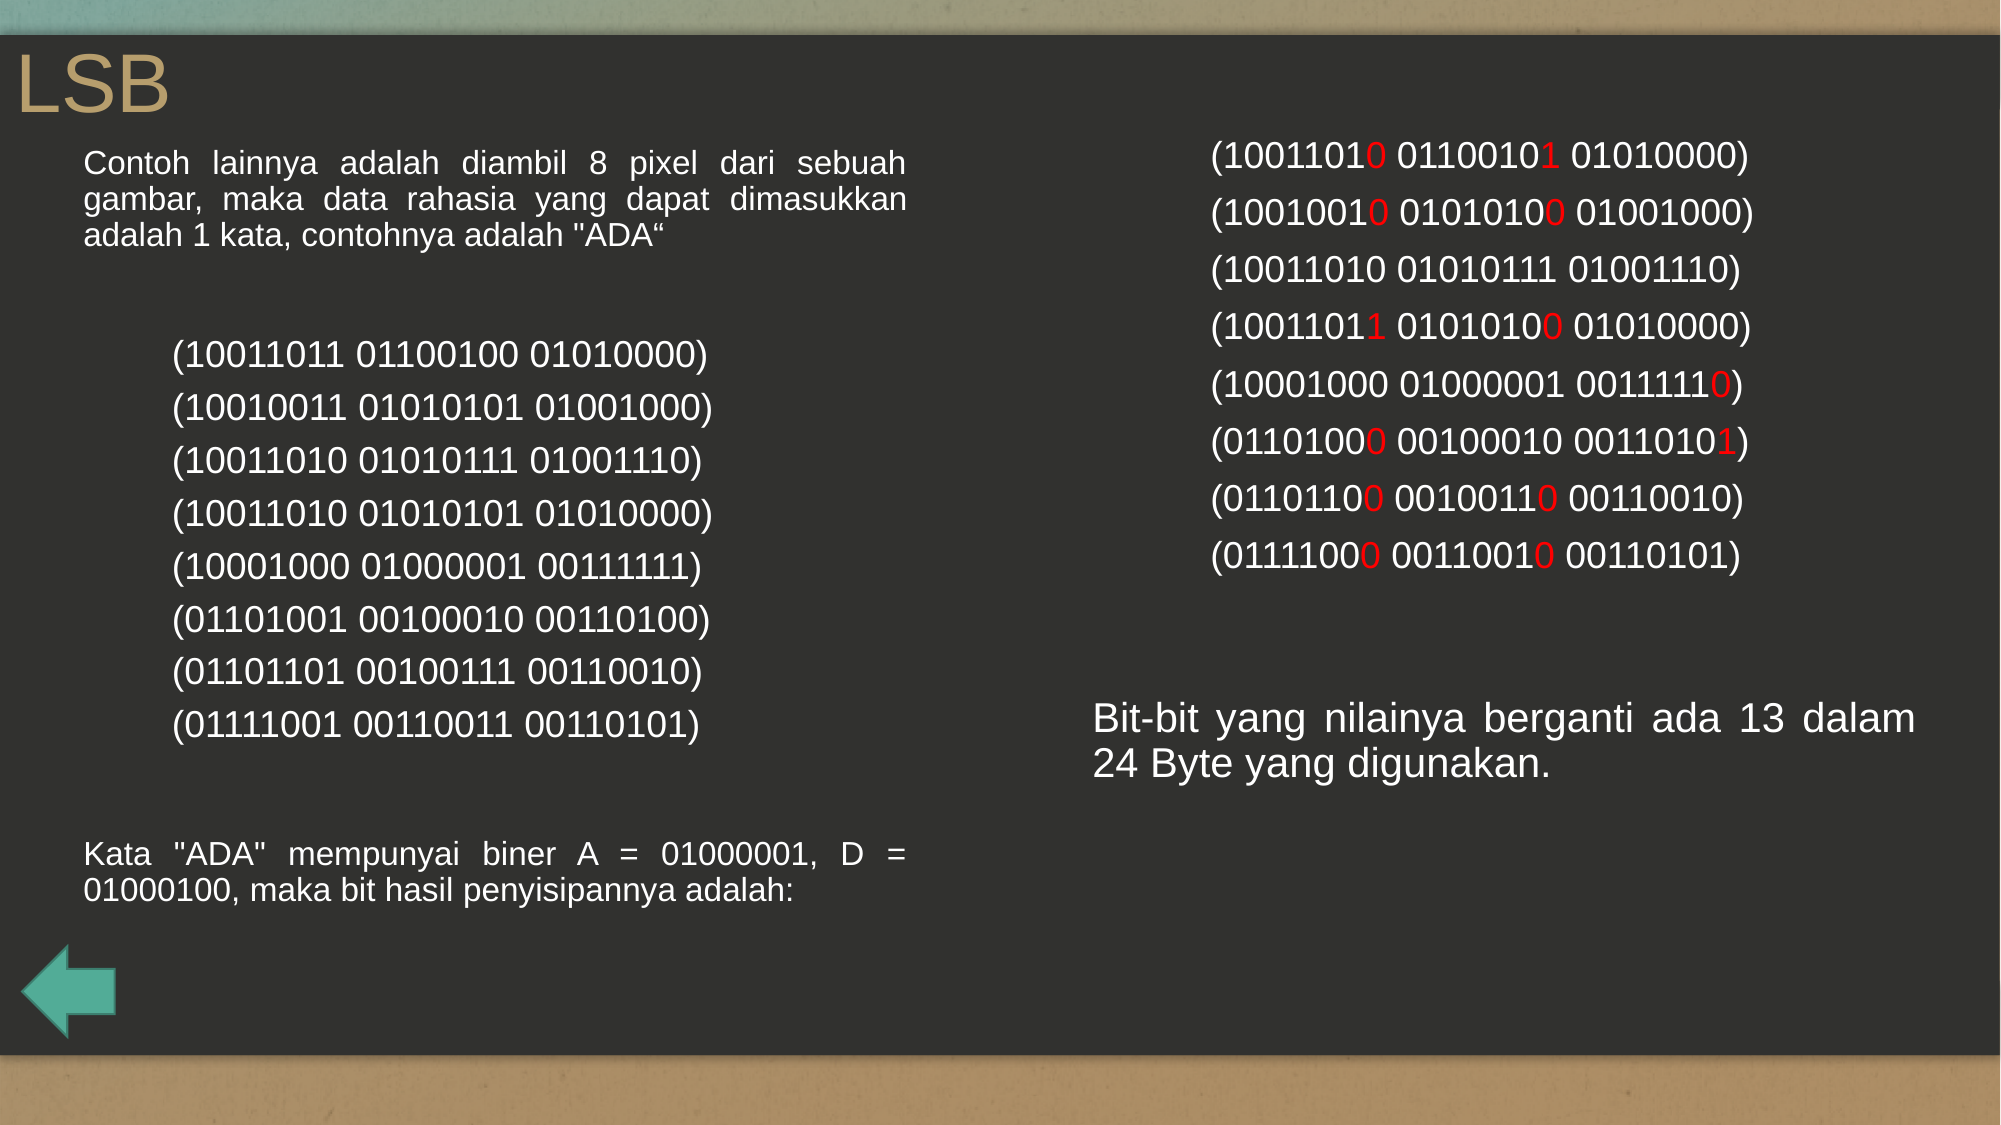

# LSB
(10011010 01100101 01010000)
(10010010 01010100 01001000)
(10011010 01010111 01001110)
(10011011 01010100 01010000)
(10001000 01000001 00111110)
(01101000 00100010 00110101)
(01101100 00100110 00110010)
(01111000 00110010 00110101)

Bit-bit yang nilainya berganti ada 13 dalam 24 Byte yang digunakan.
Contoh lainnya adalah diambil 8 pixel dari sebuah gambar, maka data rahasia yang dapat dimasukkan adalah 1 kata, contohnya adalah "ADA“

(10011011 01100100 01010000)
(10010011 01010101 01001000)
(10011010 01010111 01001110)
(10011010 01010101 01010000)
(10001000 01000001 00111111)
(01101001 00100010 00110100)
(01101101 00100111 00110010)
(01111001 00110011 00110101)

Kata "ADA" mempunyai biner A = 01000001, D = 01000100, maka bit hasil penyisipannya adalah: